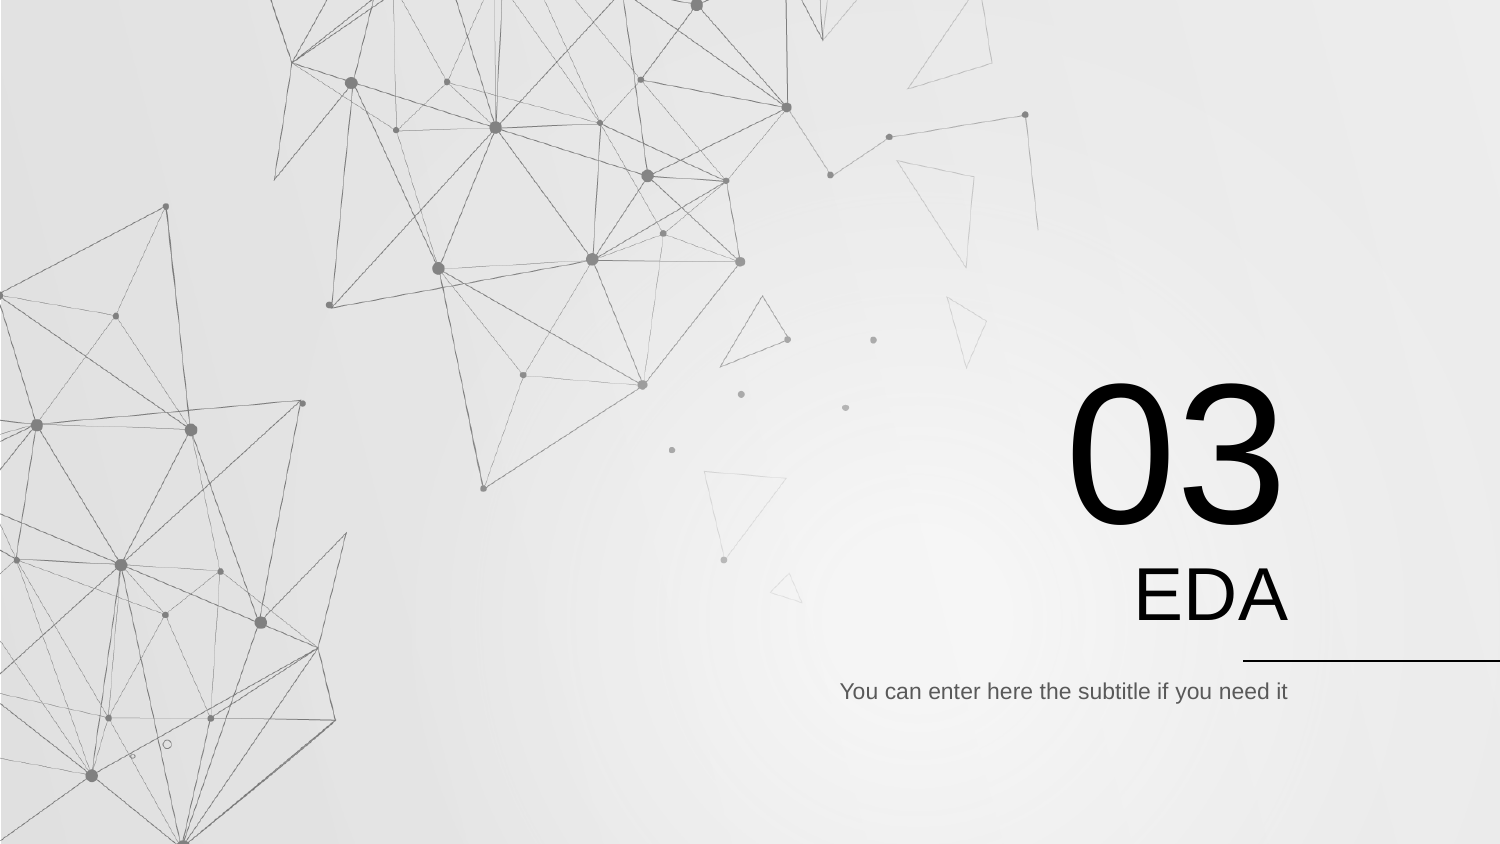

03
# EDA
You can enter here the subtitle if you need it